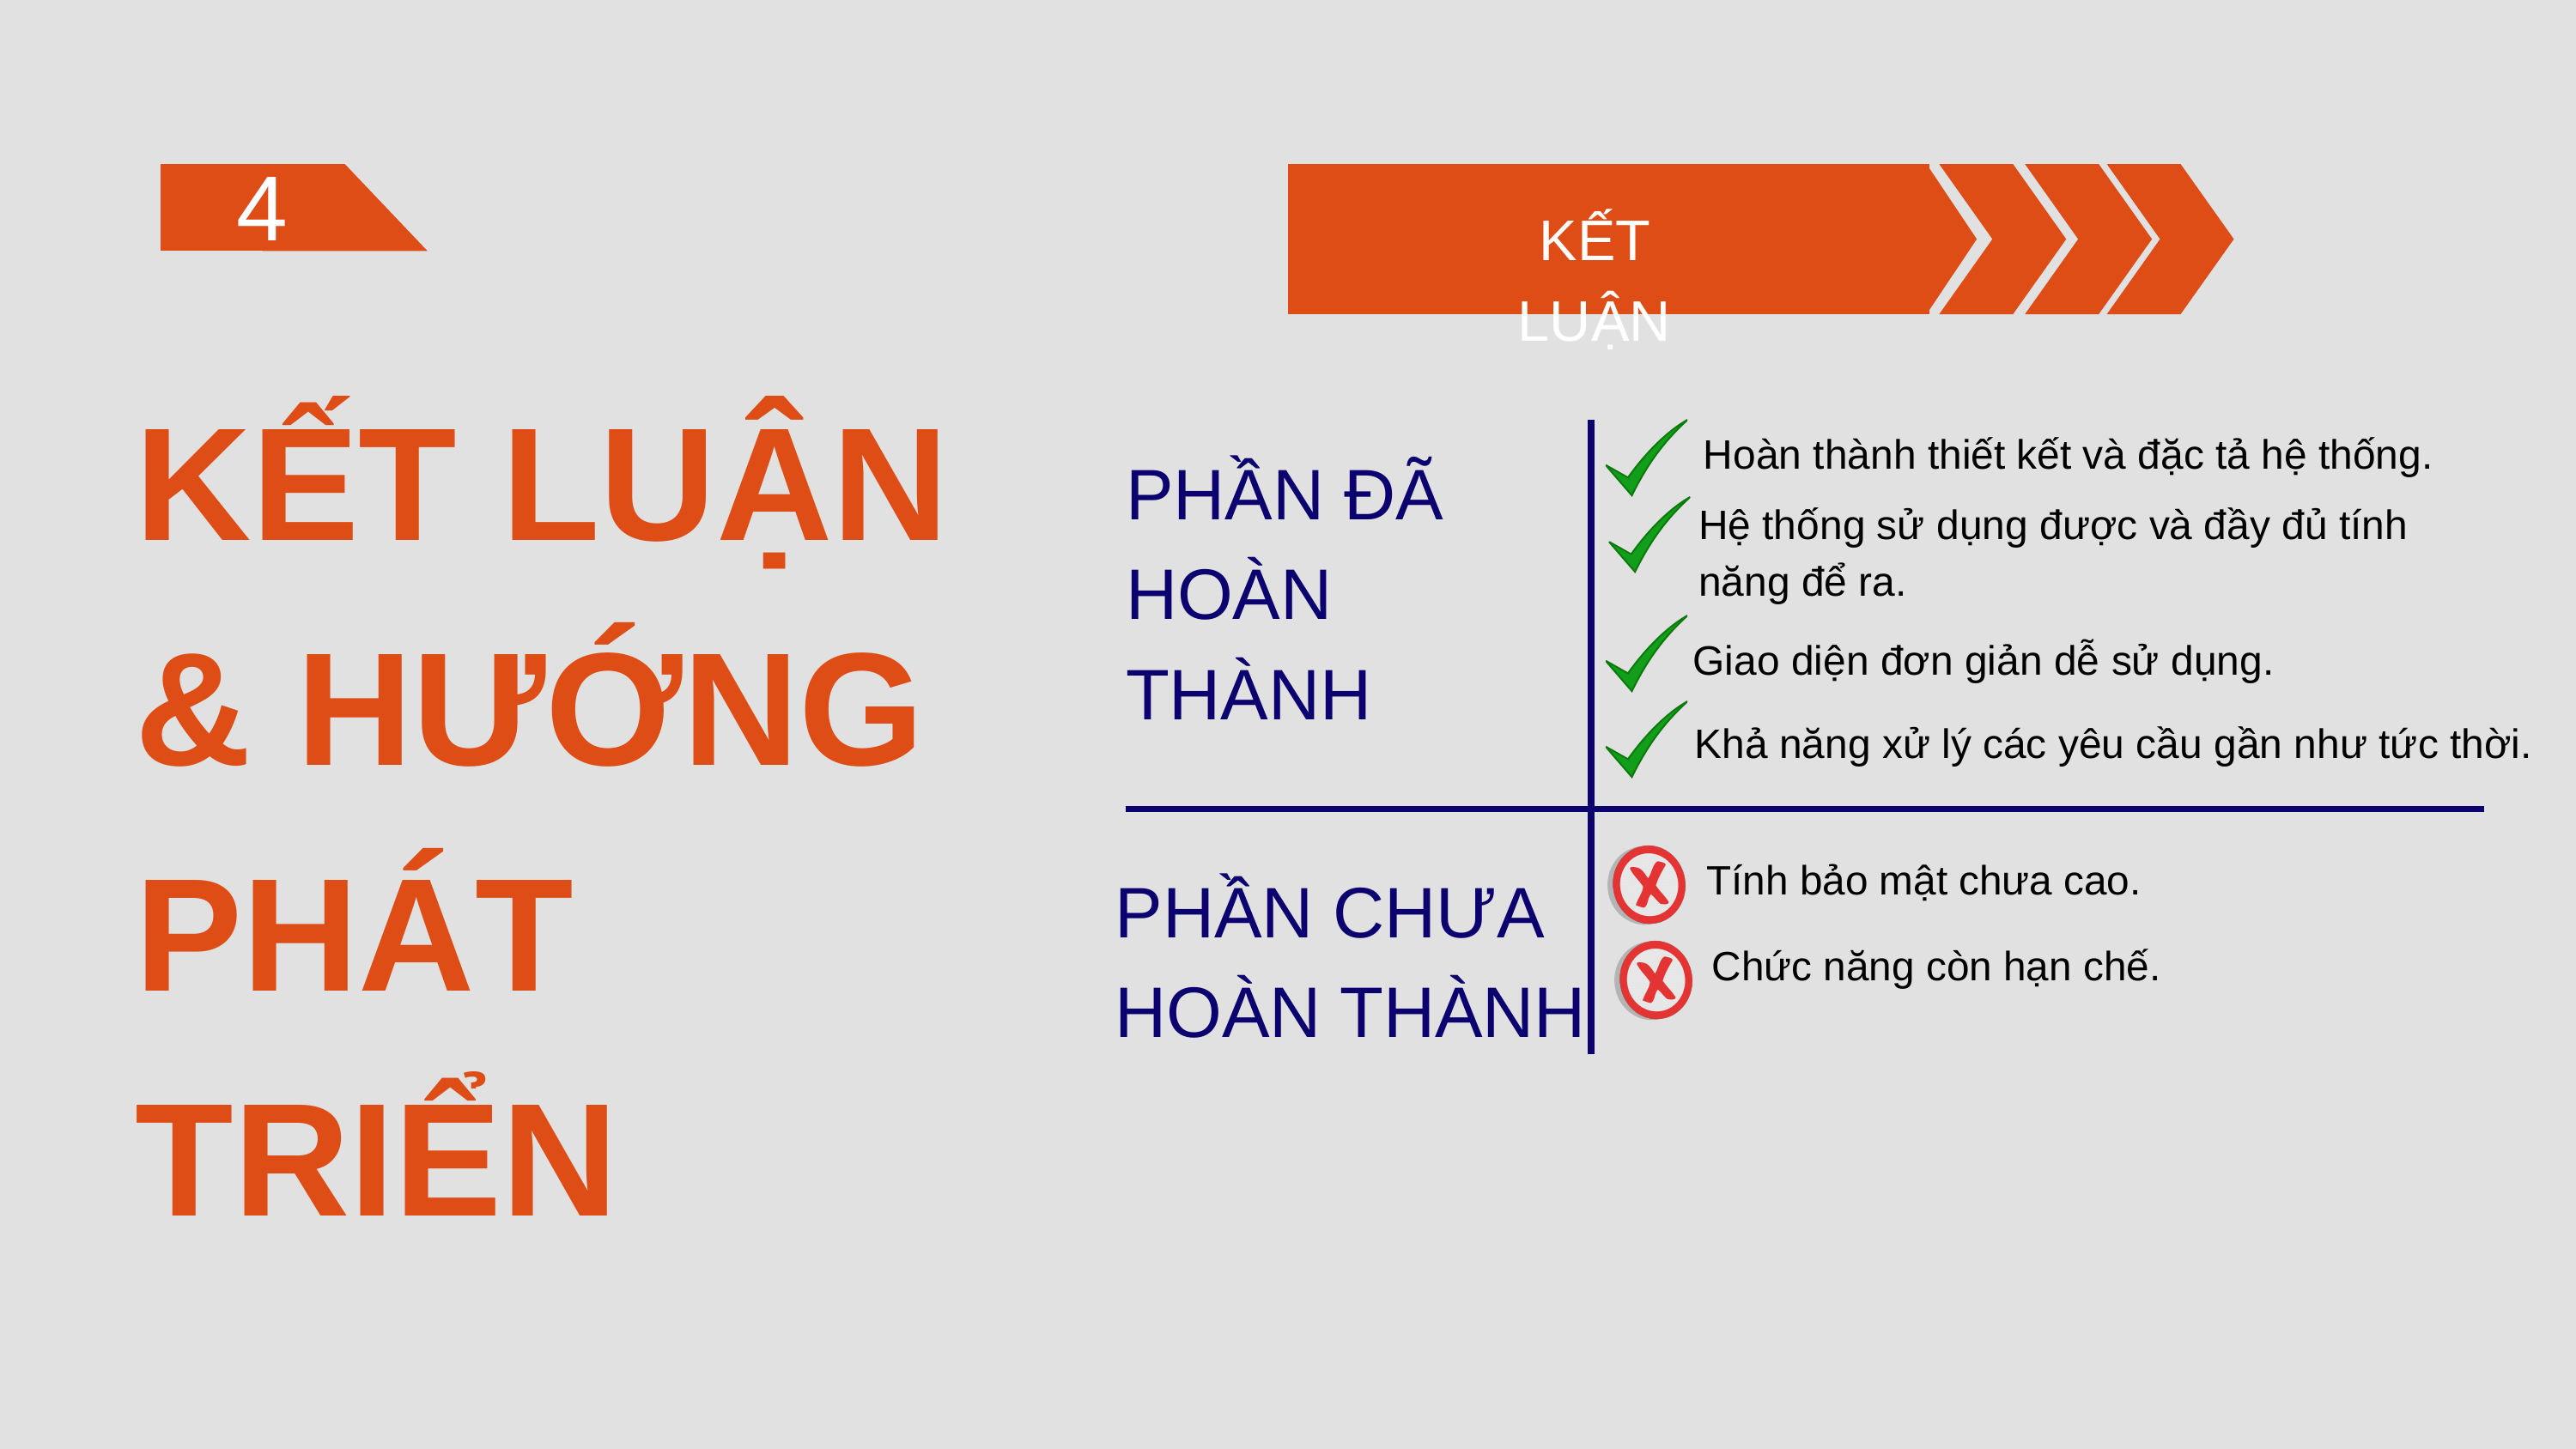

4
KẾT LUẬN
KẾT LUẬN
& HƯỚNG
PHÁT TRIỂN

Hoàn thành thiết kết và đặc tả hệ thống.
PHẦN ĐÃ
HOÀN THÀNH
Hệ thống sử dụng được và đầy đủ tính
năng để ra.

Giao diện đơn giản dễ sử dụng.

Khả năng xử lý các yêu cầu gần như tức thời.
PHẦN CHƯA
HOÀN THÀNH

Tính bảo mật chưa cao.
Chức năng còn hạn chế.